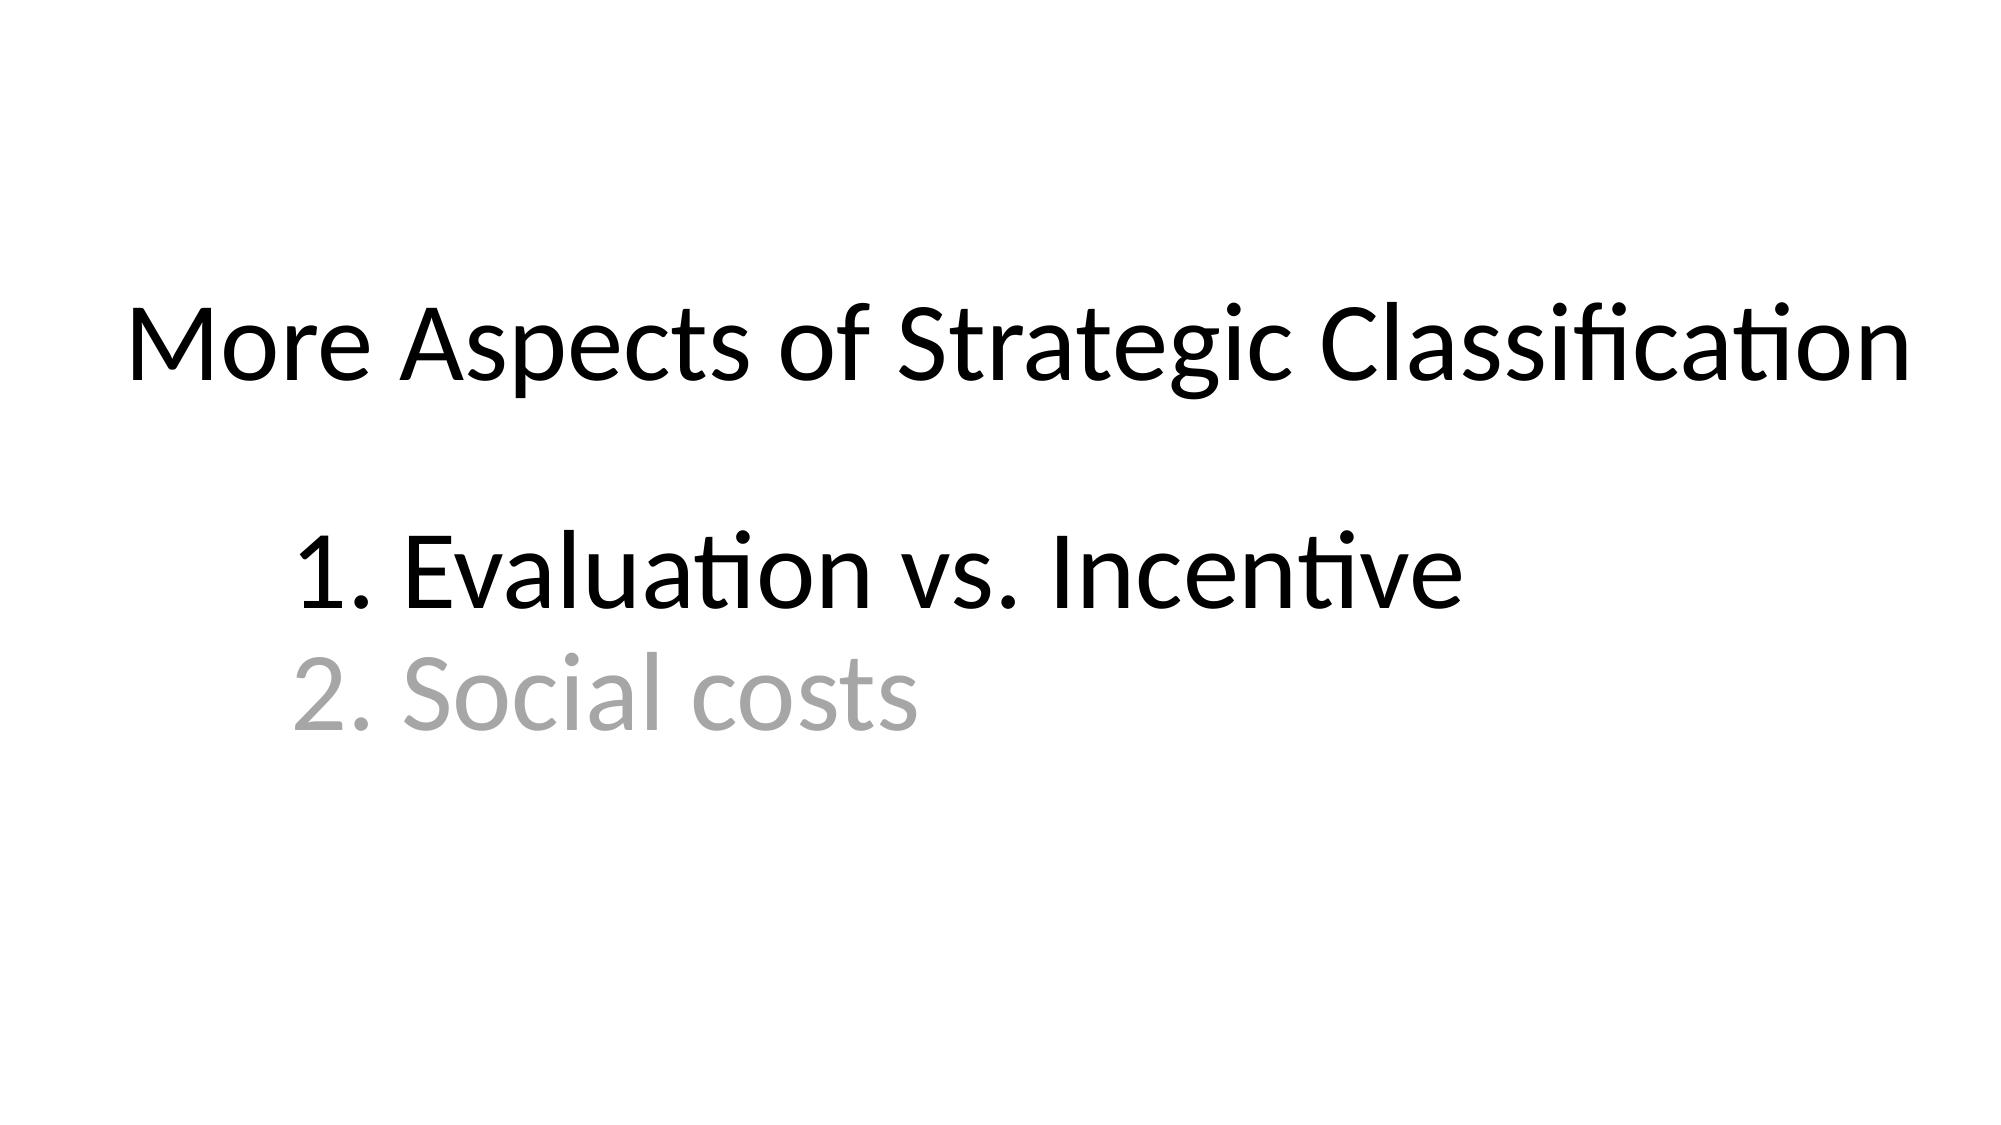

# More Aspects of Strategic Classification
1. Evaluation vs. Incentive
2. Social costs